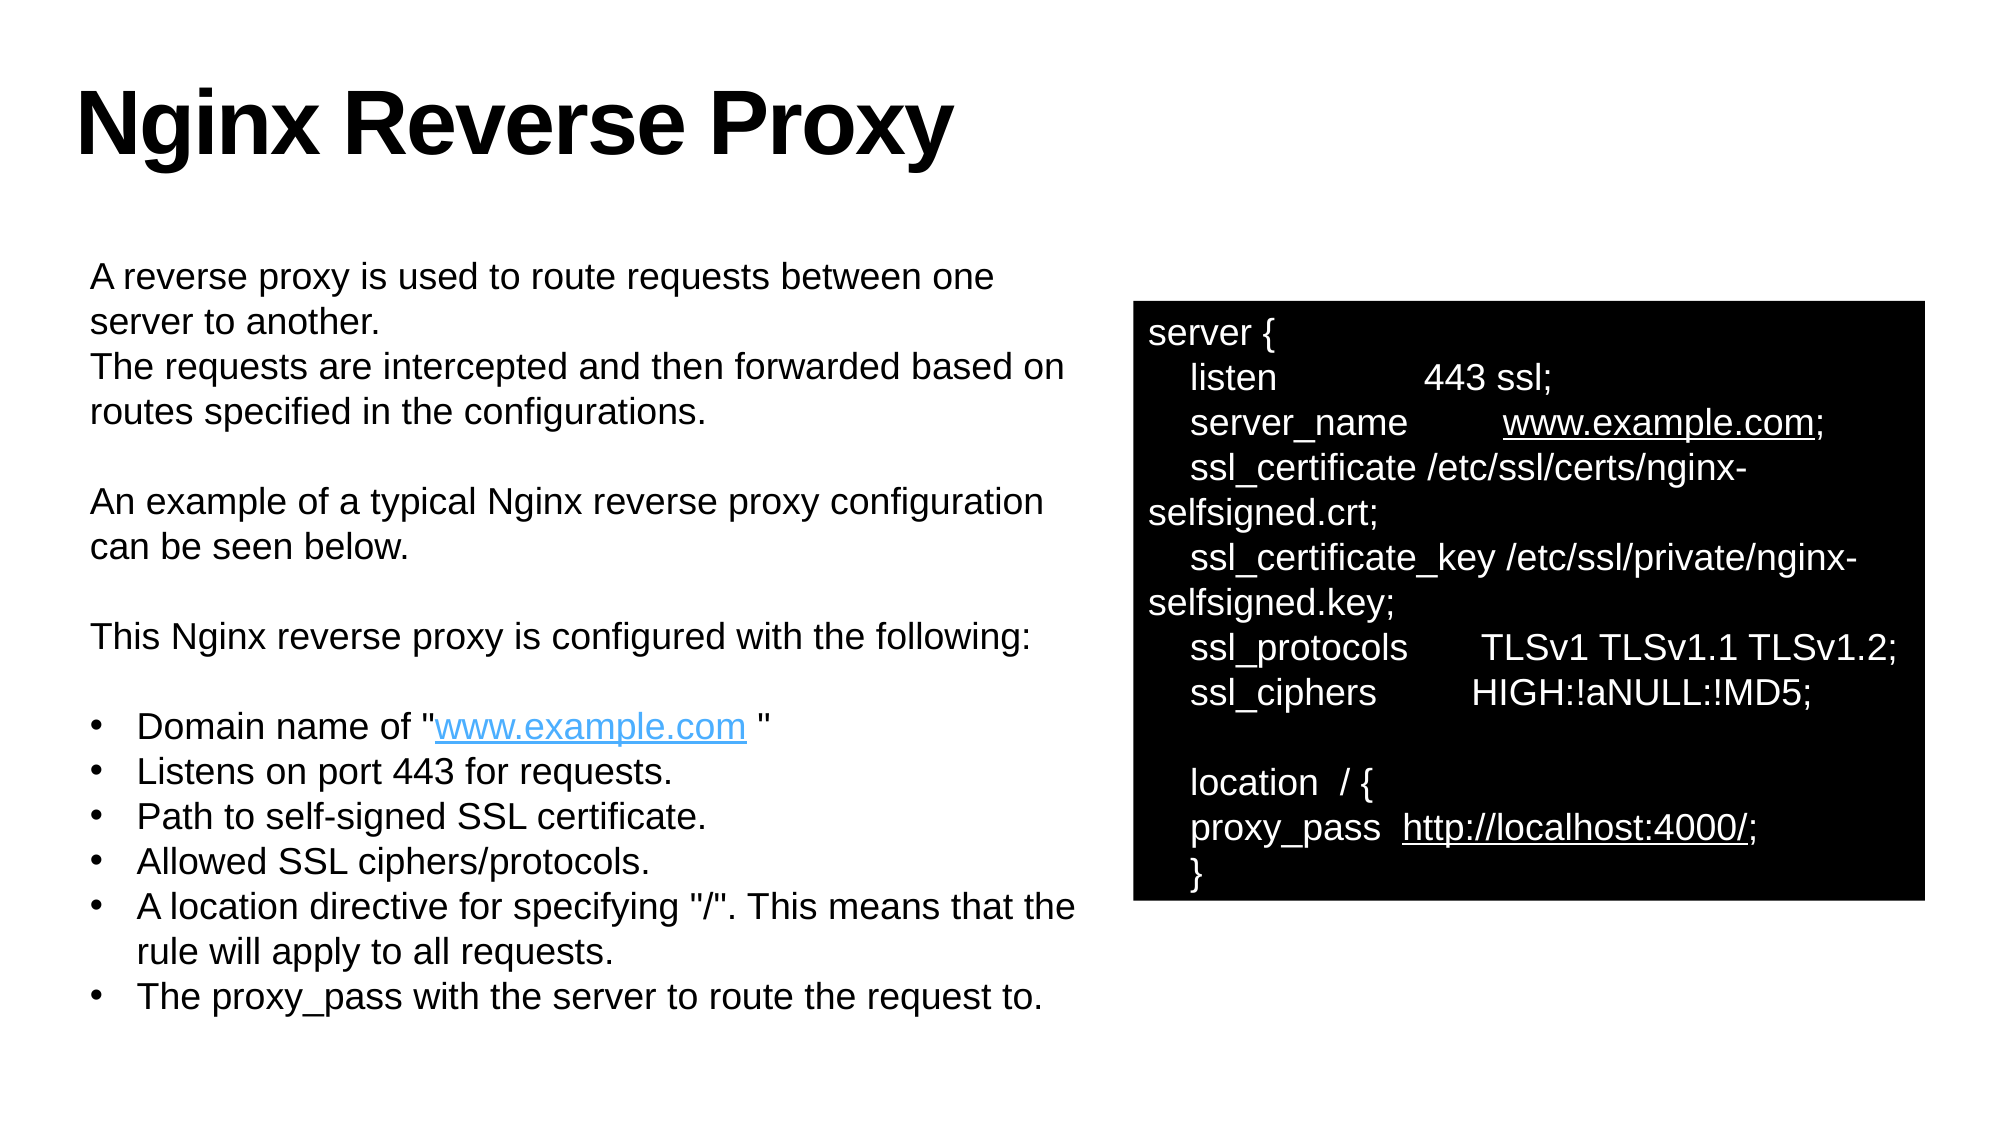

Nginx Reverse Proxy
A reverse proxy is used to route requests between one server to another.
The requests are intercepted and then forwarded based on routes specified in the configurations.

An example of a typical Nginx reverse proxy configuration can be seen below.

This Nginx reverse proxy is configured with the following:

Domain name of "www.example.com "
Listens on port 443 for requests.
Path to self-signed SSL certificate.
Allowed SSL ciphers/protocols.
A location directive for specifying "/". This means that the rule will apply to all requests.
The proxy_pass with the server to route the request to.

server {
    listen              443 ssl;
    server_name         www.example.com;
    ssl_certificate /etc/ssl/certs/nginx-selfsigned.crt;
    ssl_certificate_key /etc/ssl/private/nginx-selfsigned.key;
    ssl_protocols       TLSv1 TLSv1.1 TLSv1.2;
    ssl_ciphers         HIGH:!aNULL:!MD5;

    location  / {
    proxy_pass  http://localhost:4000/;
    }